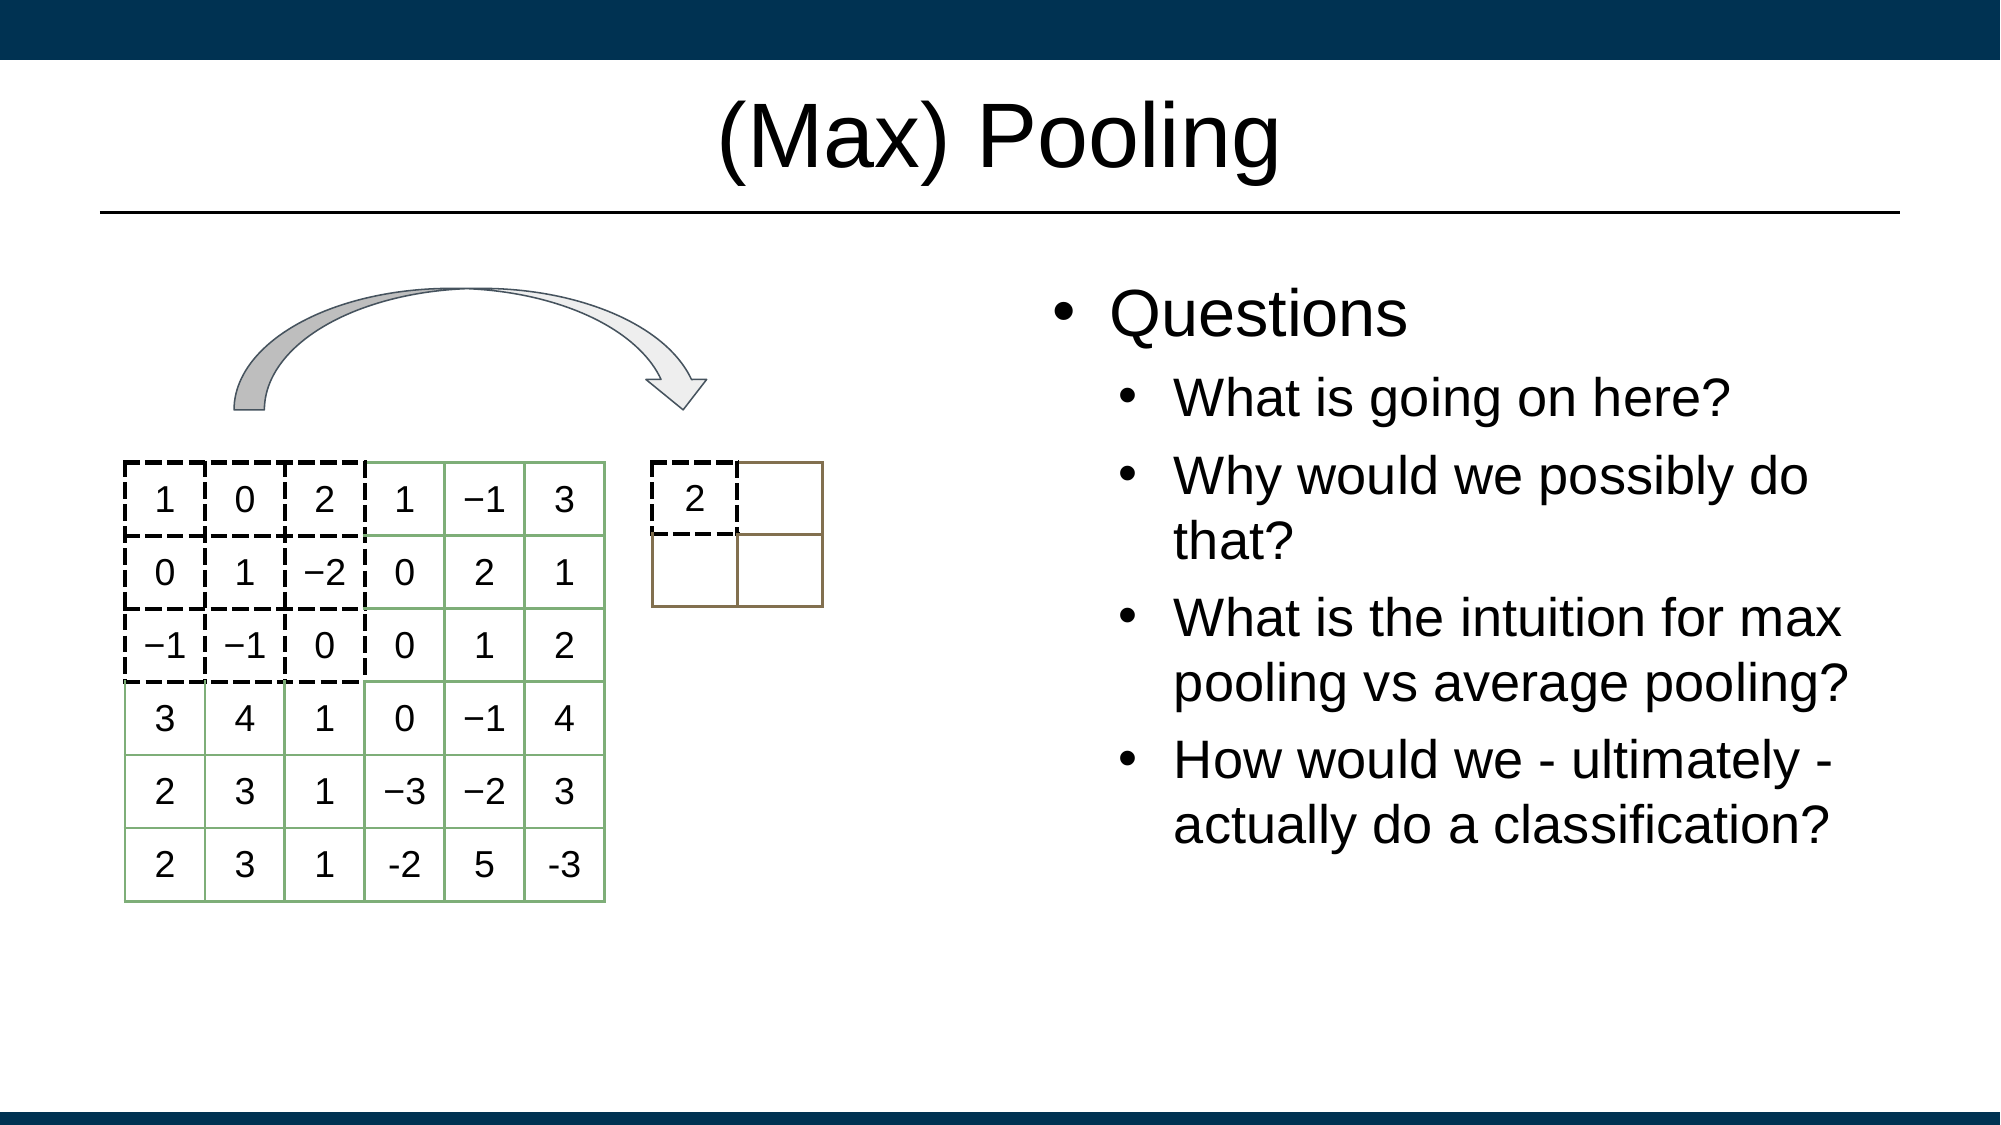

# (Max) Pooling
Questions
What is going on here?
Why would we possibly do that?
What is the intuition for max pooling vs average pooling?
How would we - ultimately - actually do a classification?

| 1 | 0 | 2 | 1 | −1 | 3 |
| --- | --- | --- | --- | --- | --- |
| 0 | 1 | −2 | 0 | 2 | 1 |
| −1 | −1 | 0 | 0 | 1 | 2 |
| 3 | 4 | 1 | 0 | −1 | 4 |
| 2 | 3 | 1 | −3 | −2 | 3 |
| 2 | 3 | 1 | -2 | 5 | -3 |
| 2 |  |
| --- | --- |
|  |  |